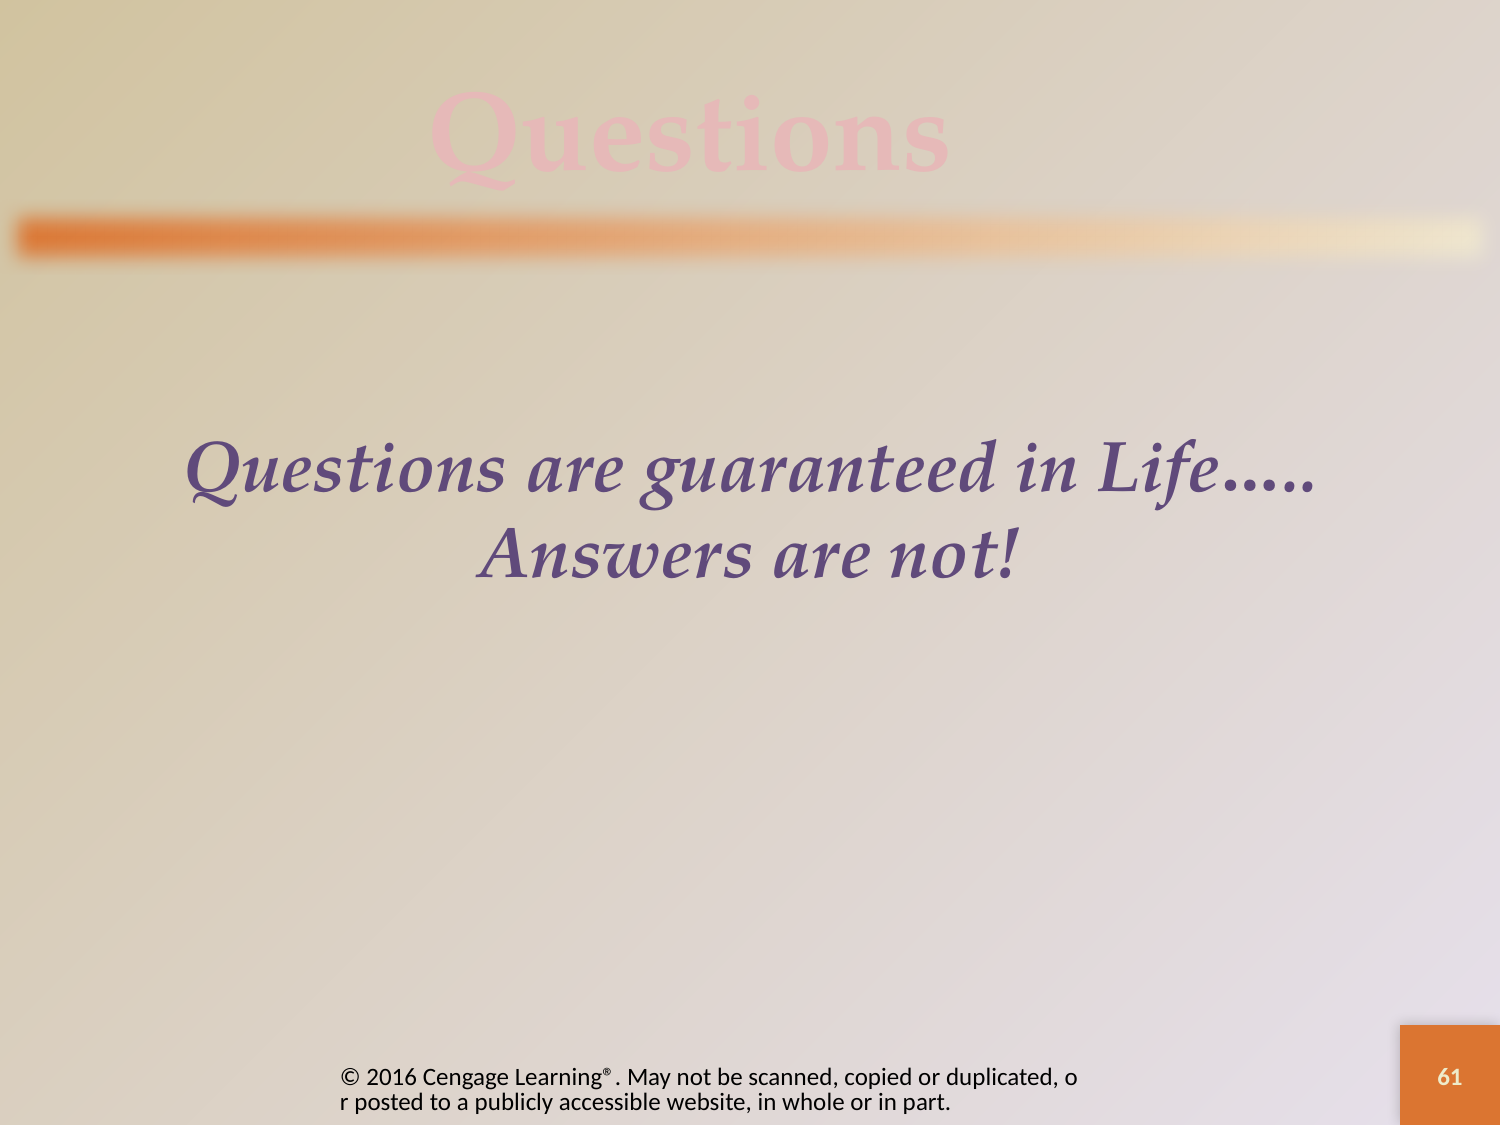

Questions
# Questions are guaranteed in Life….. Answers are not!
© 2016 Cengage Learning®. May not be scanned, copied or duplicated, or posted to a publicly accessible website, in whole or in part.